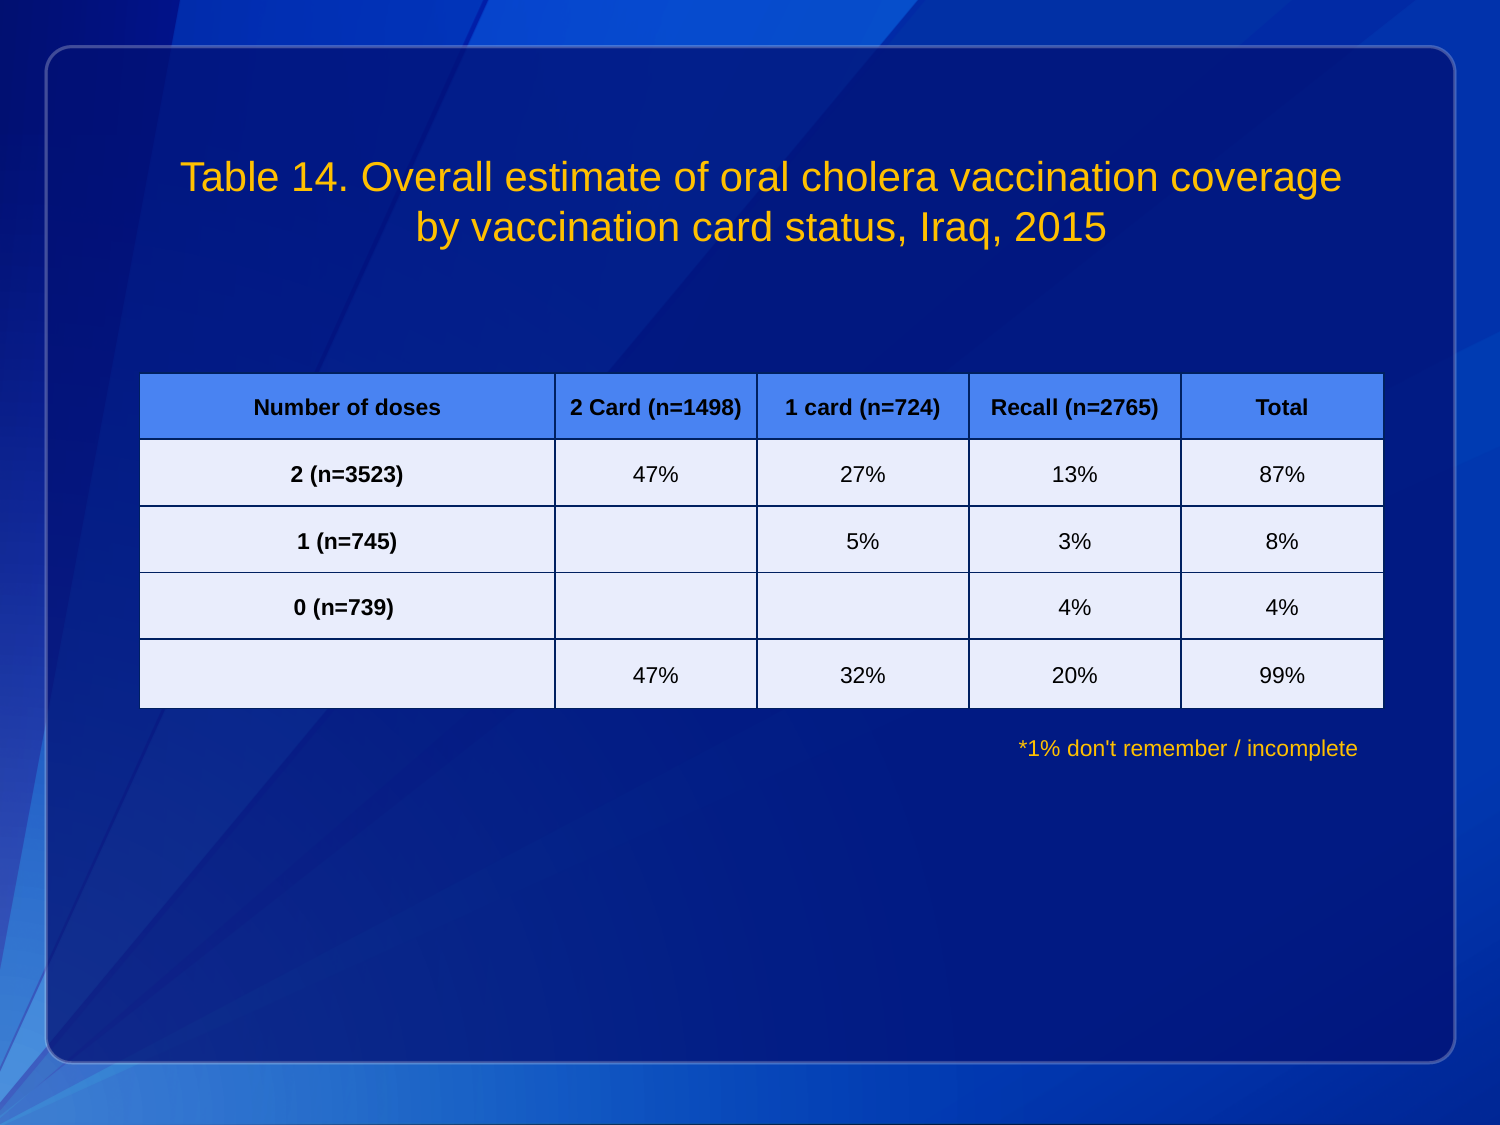

# Table 14. Overall estimate of oral cholera vaccination coverage by vaccination card status, Iraq, 2015

| Number of doses | 2 Card (n=1498) | 1 card (n=724) | Recall (n=2765) | Total |
| --- | --- | --- | --- | --- |
| 2 (n=3523) | 47% | 27% | 13% | 87% |
| 1 (n=745) |  | 5% | 3% | 8% |
| 0 (n=739) |  |  | 4% | 4% |
|  | 47% | 32% | 20% | 99% |
*1% don't remember / incomplete